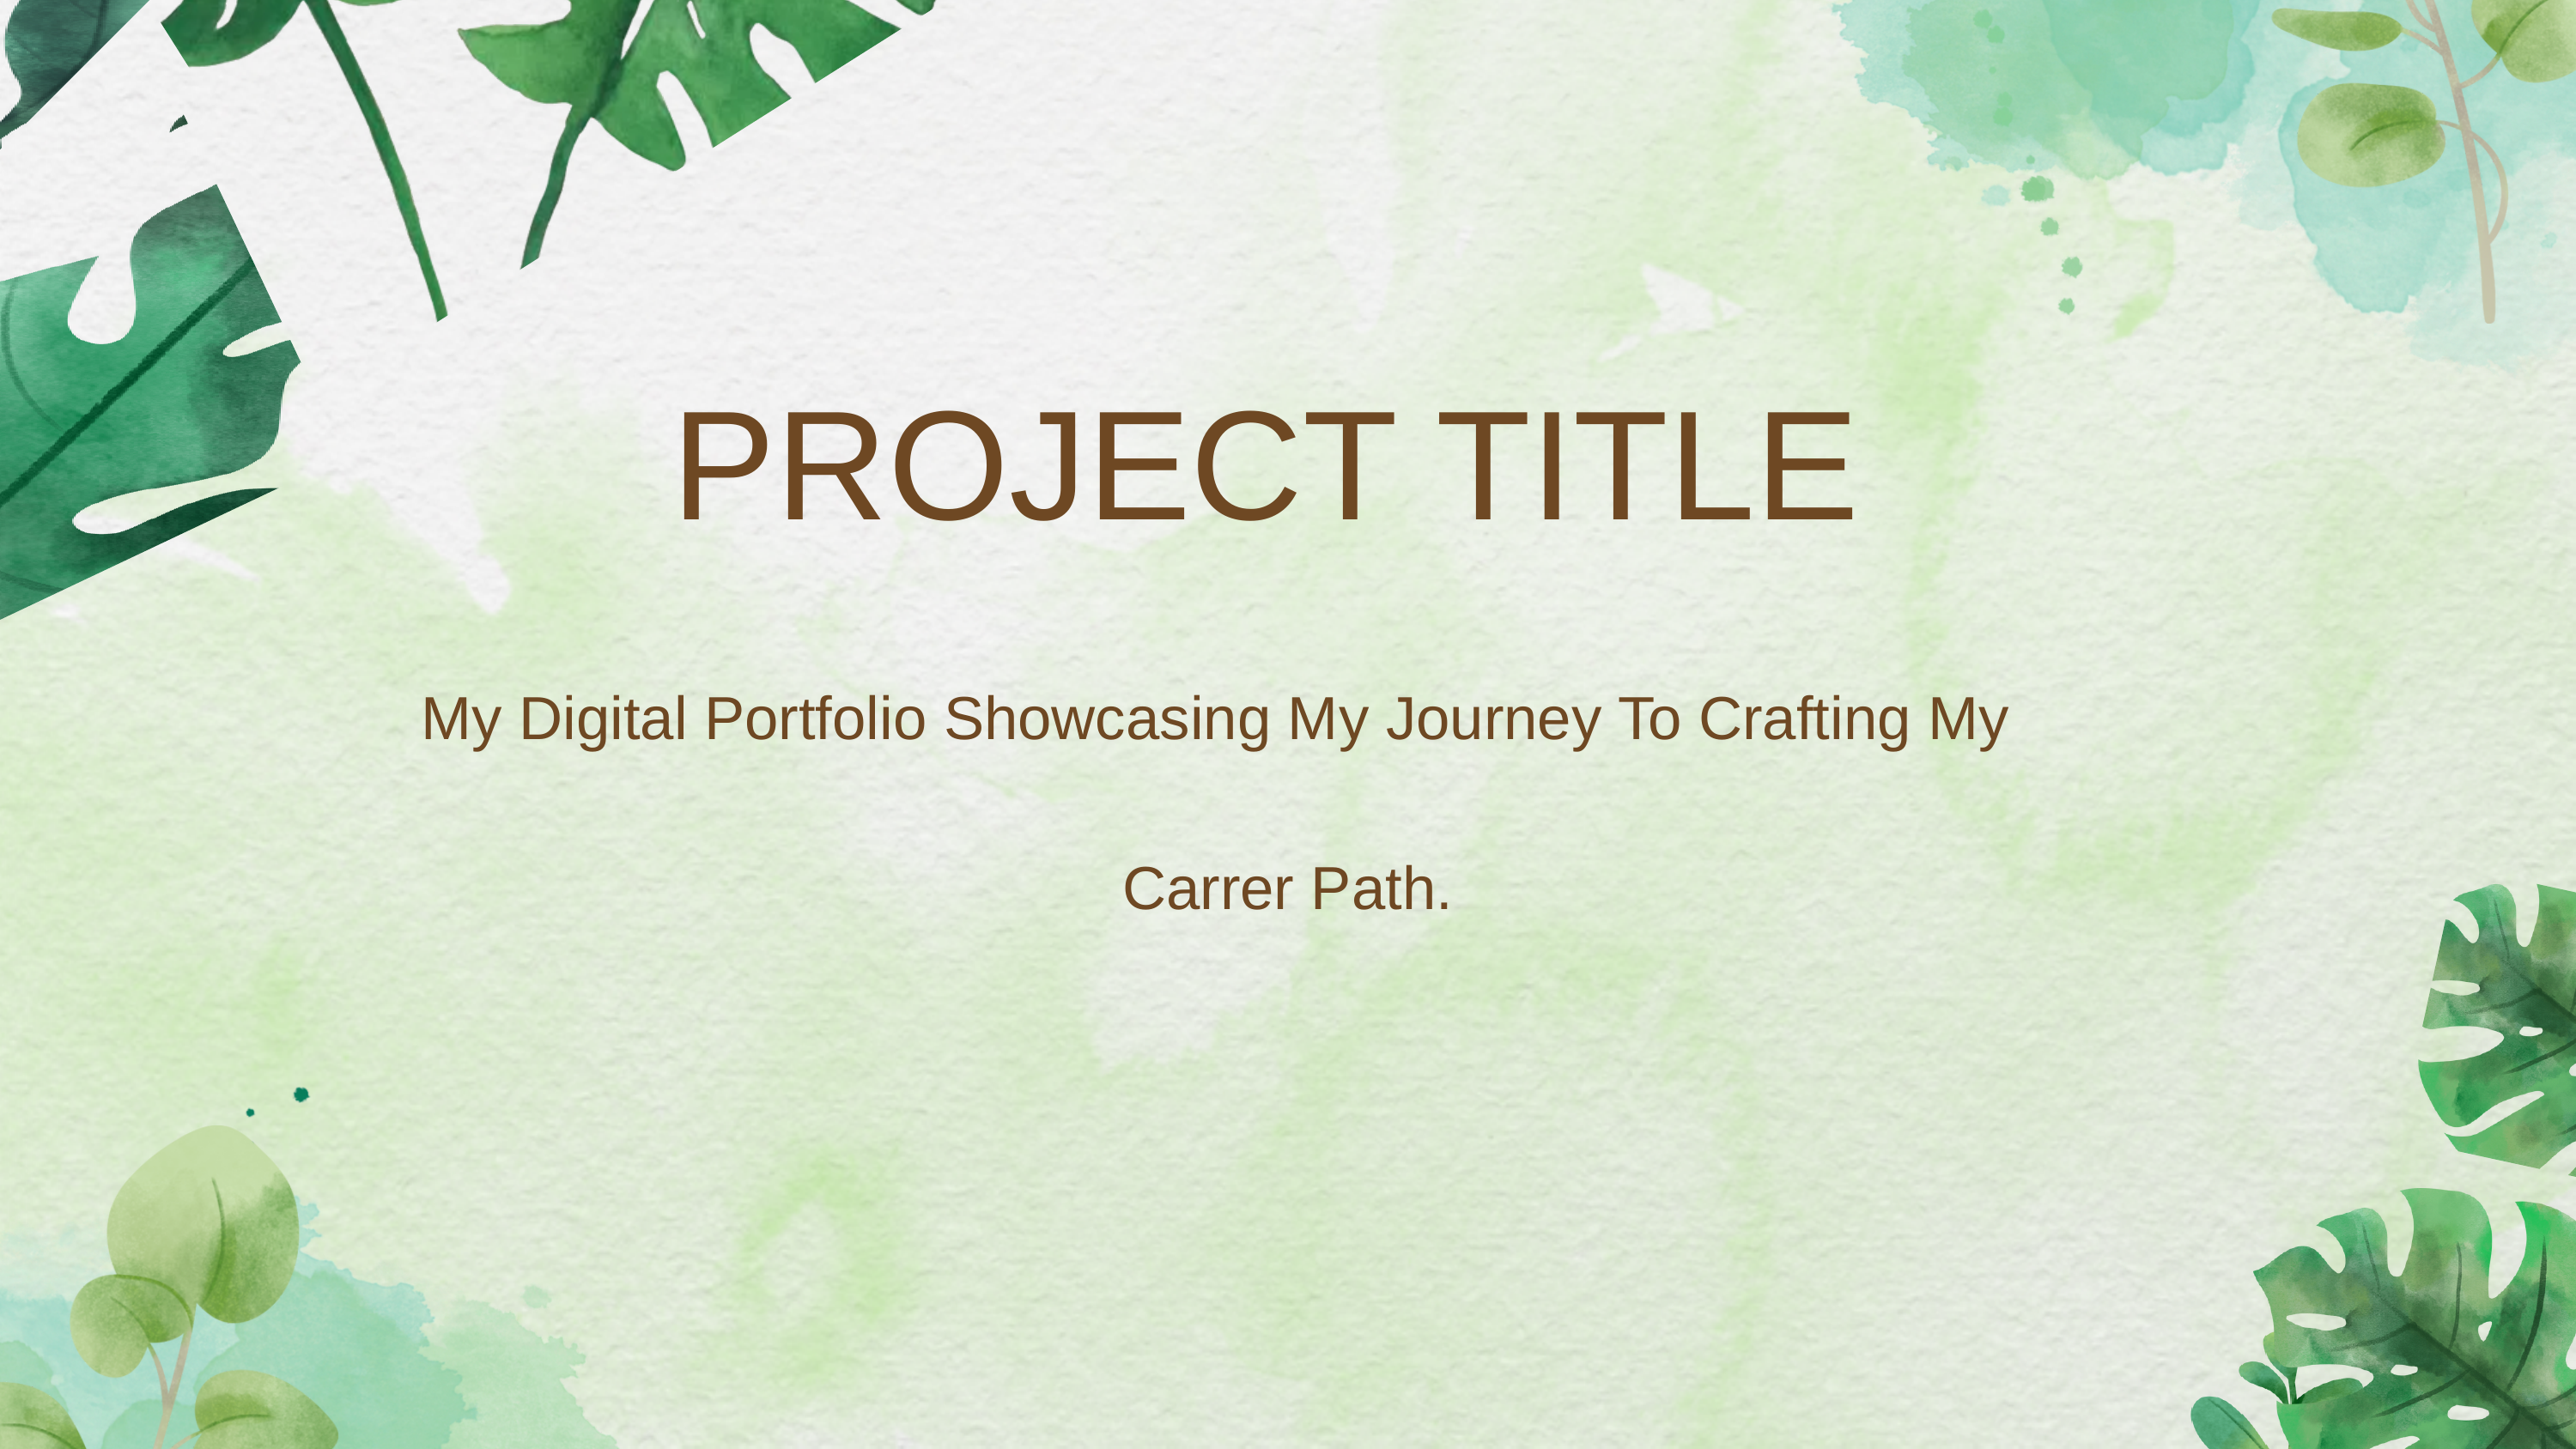

PROJECT TITLE
My Digital Portfolio Showcasing My Journey To Crafting My
Carrer Path.